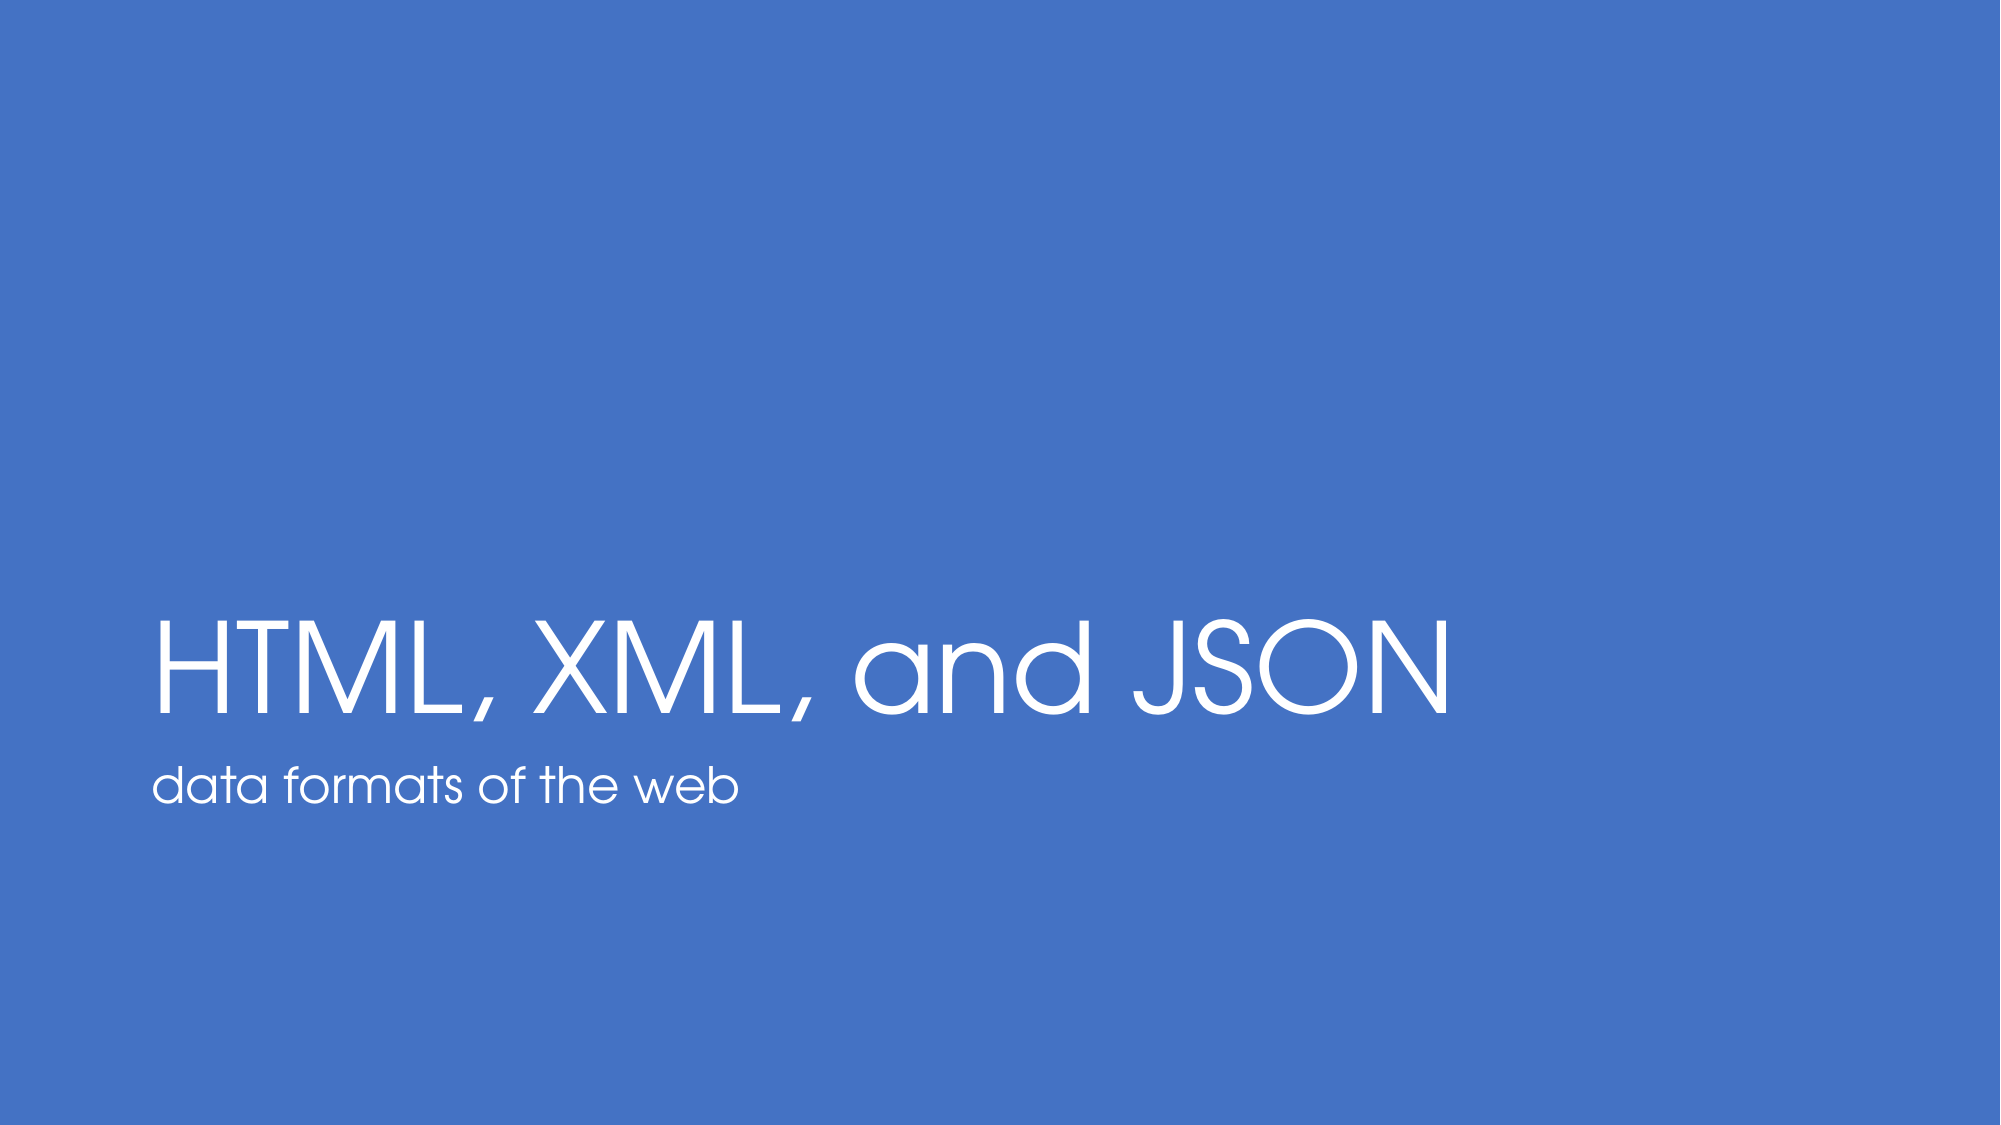

# HTML, XML, and JSON
data formats of the web